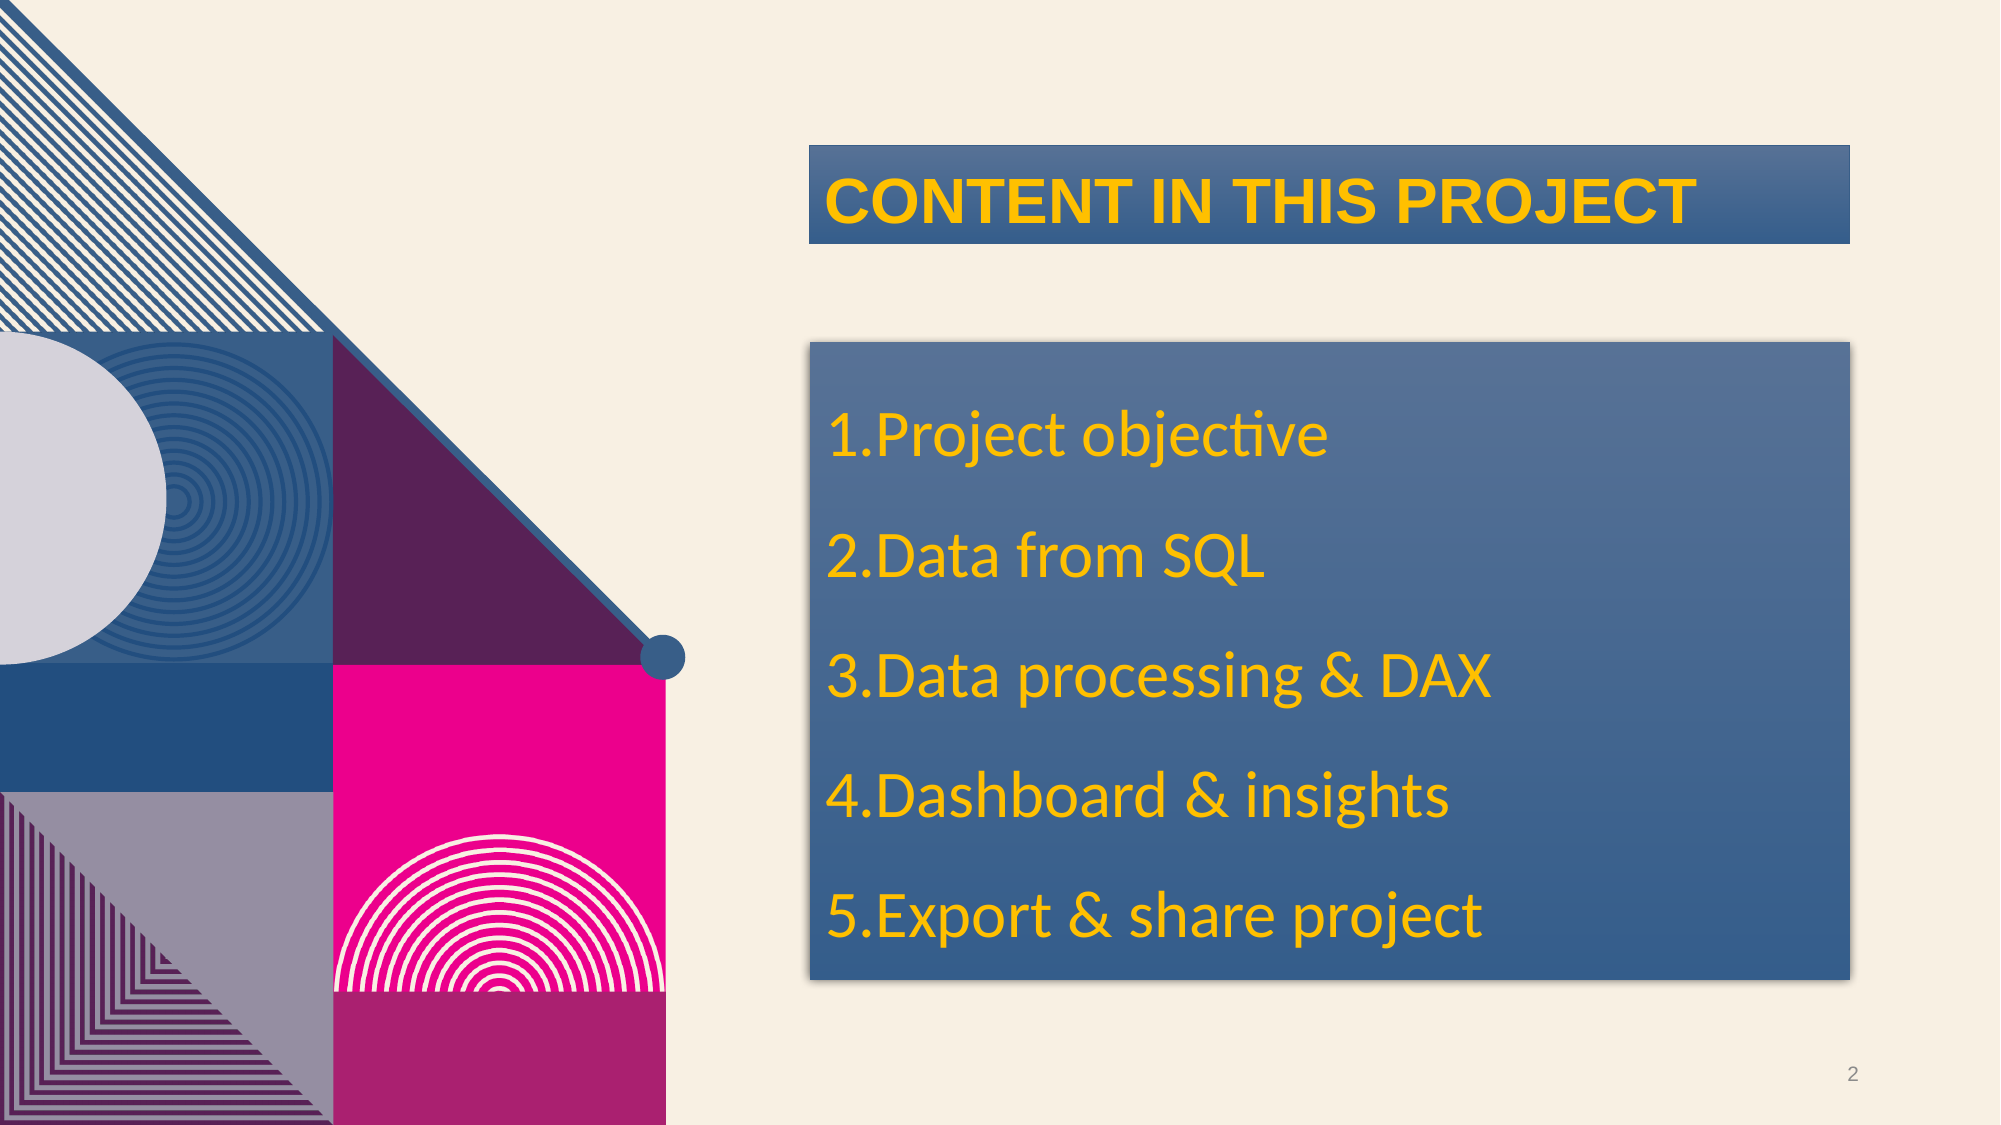

# Content in this Project
1.Project objective
2.Data from SQL
3.Data processing & DAX
4.Dashboard & insights
5.Export & share project
2